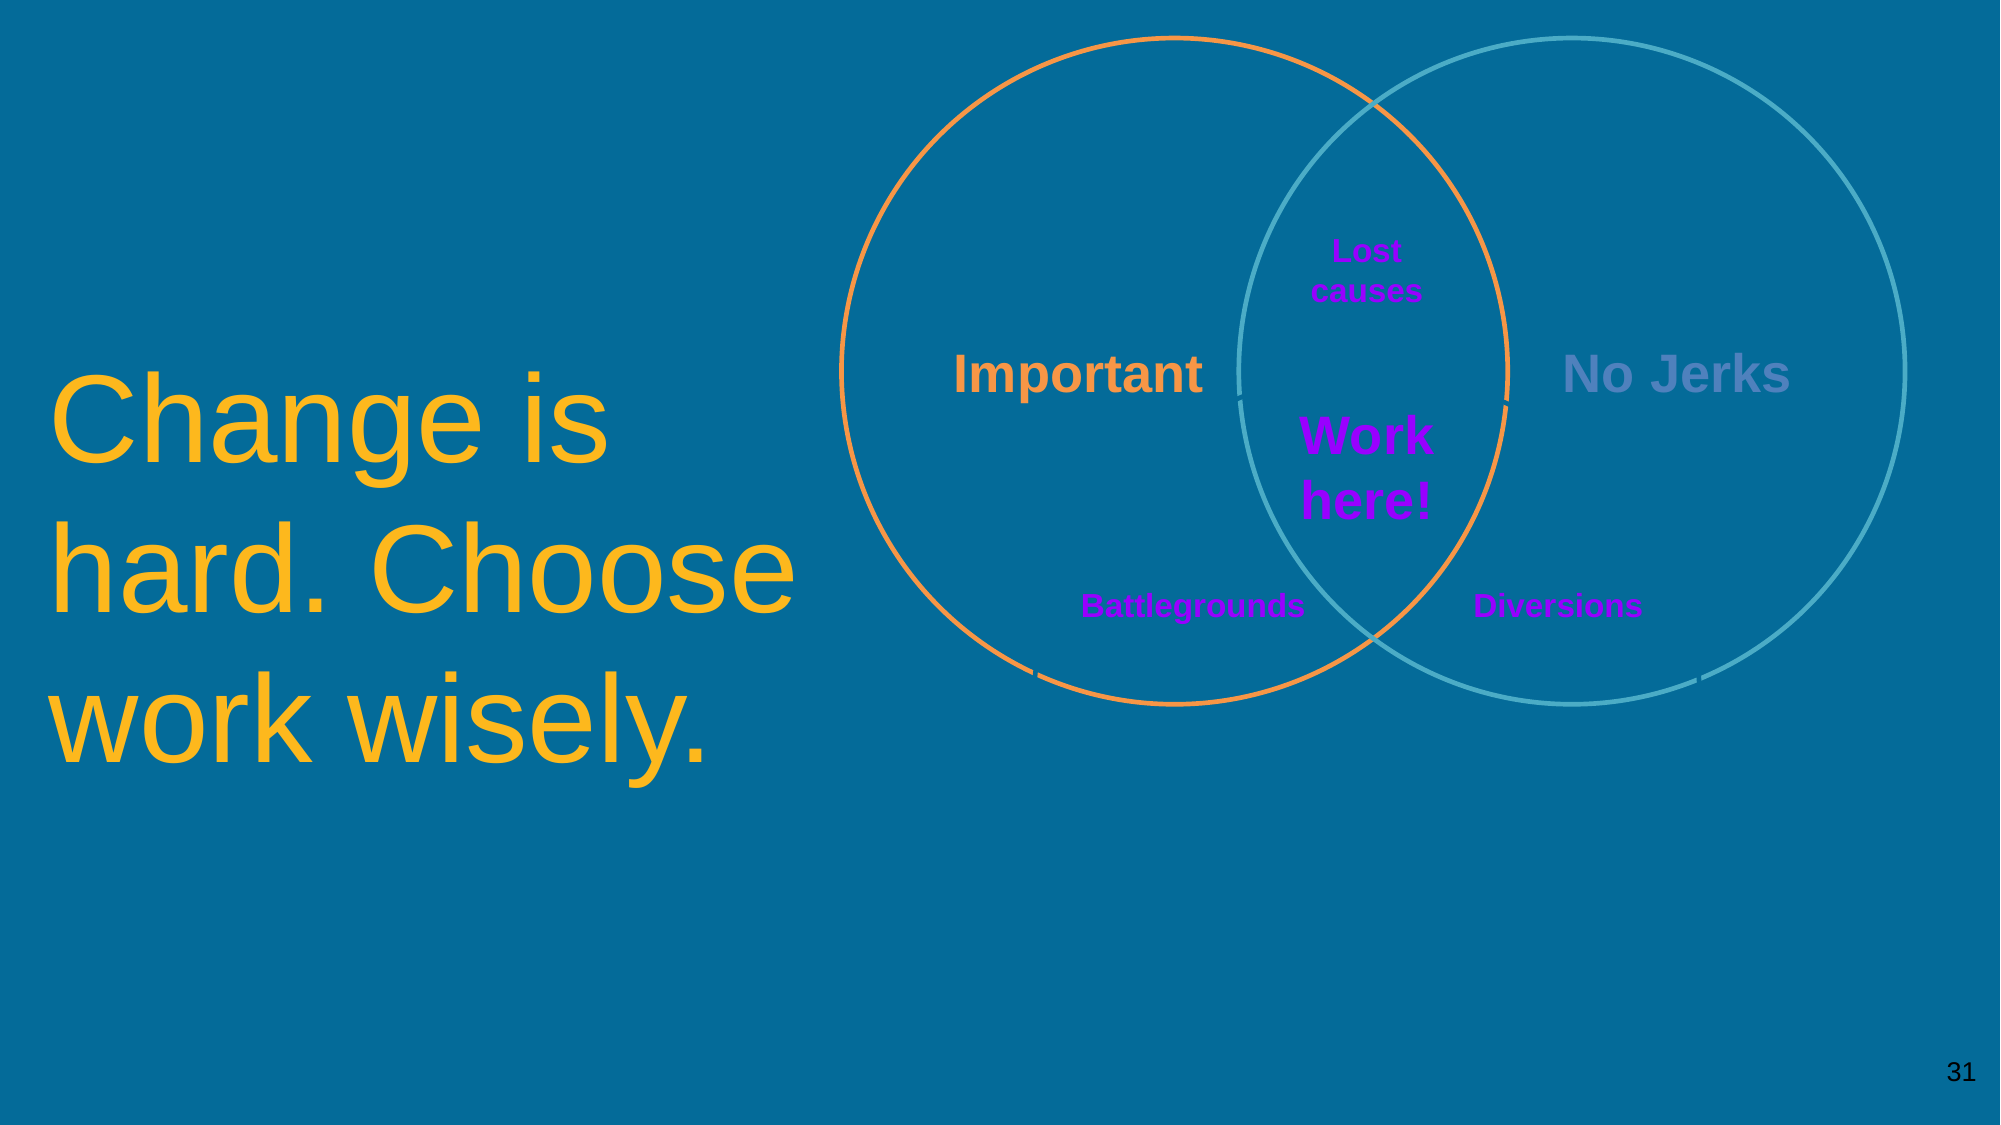

# Change is hard. Choose work wisely.
Important
No Jerks
Lost
causes
Achievable
Work
here!
Battlegrounds
Diversions
31